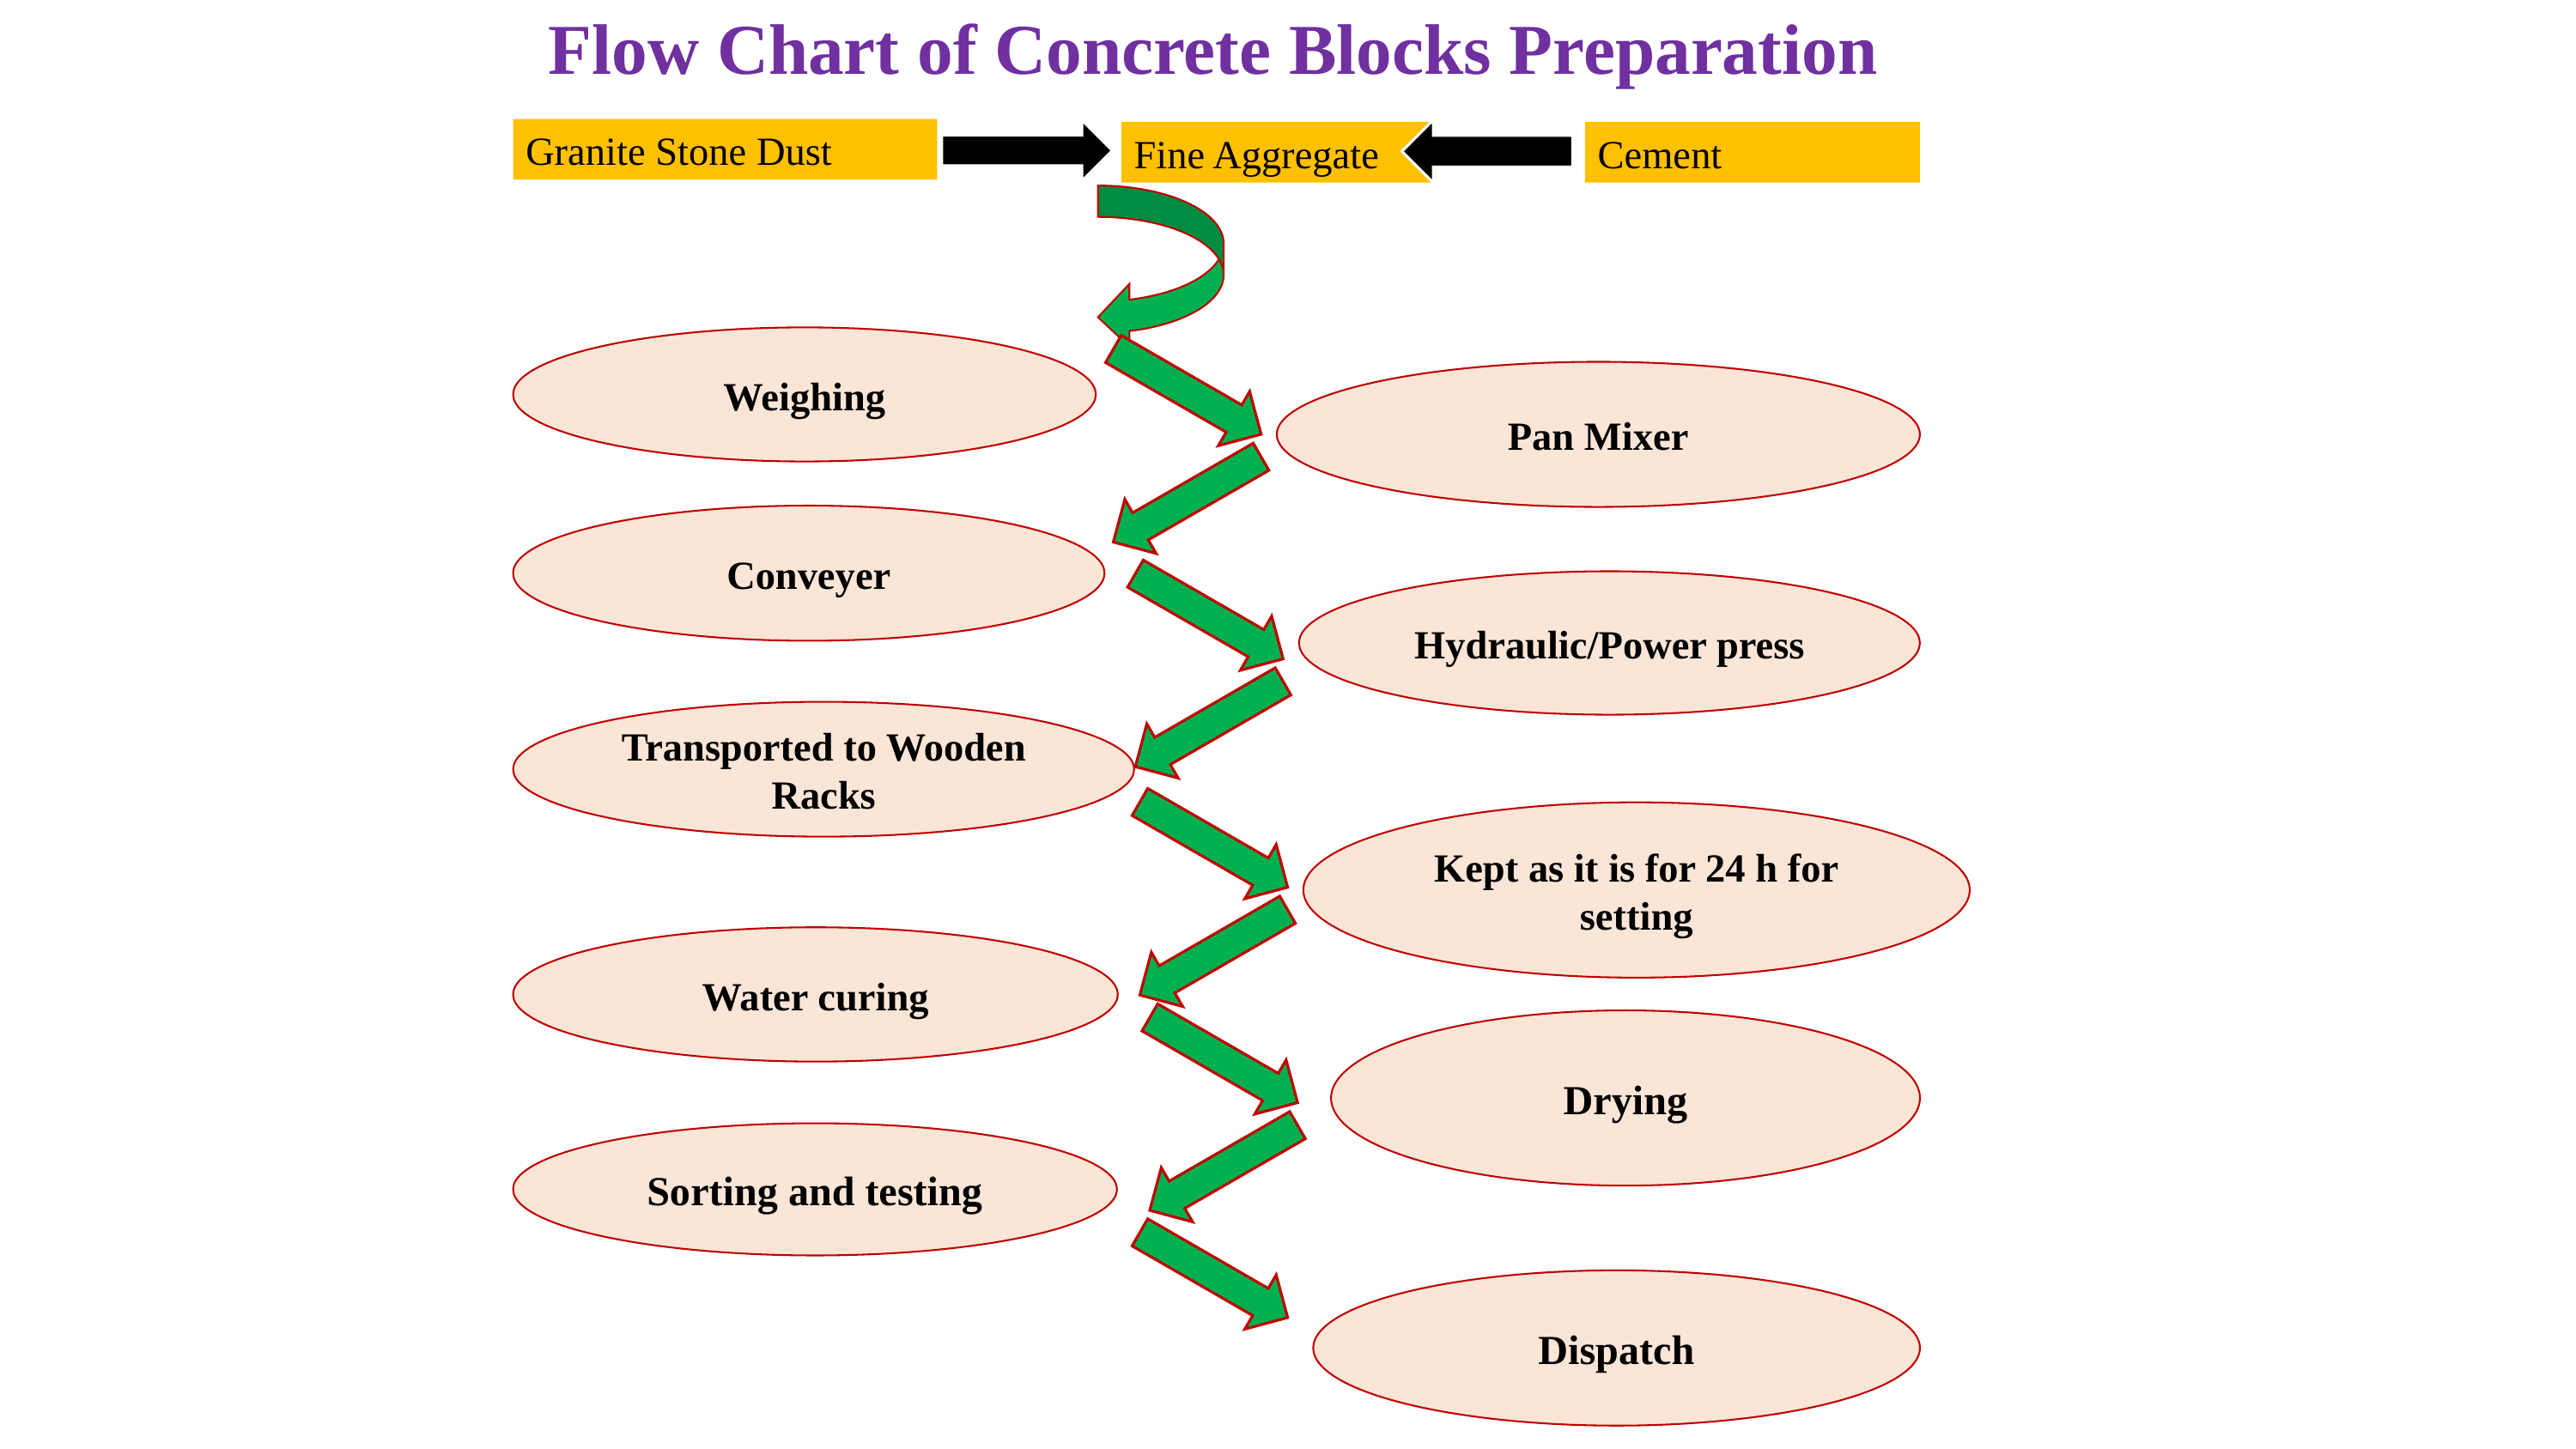

Flow Chart of Concrete Blocks Preparation
Granite Stone Dust

Fine Aggregate
Cement

Weighing

Pan Mixer

Conveyer
Hydraulic/Power press

Transported to Wooden Racks
Kept as it is for 24 h for
setting

Water curing
Drying

Sorting and testing

Dispatch